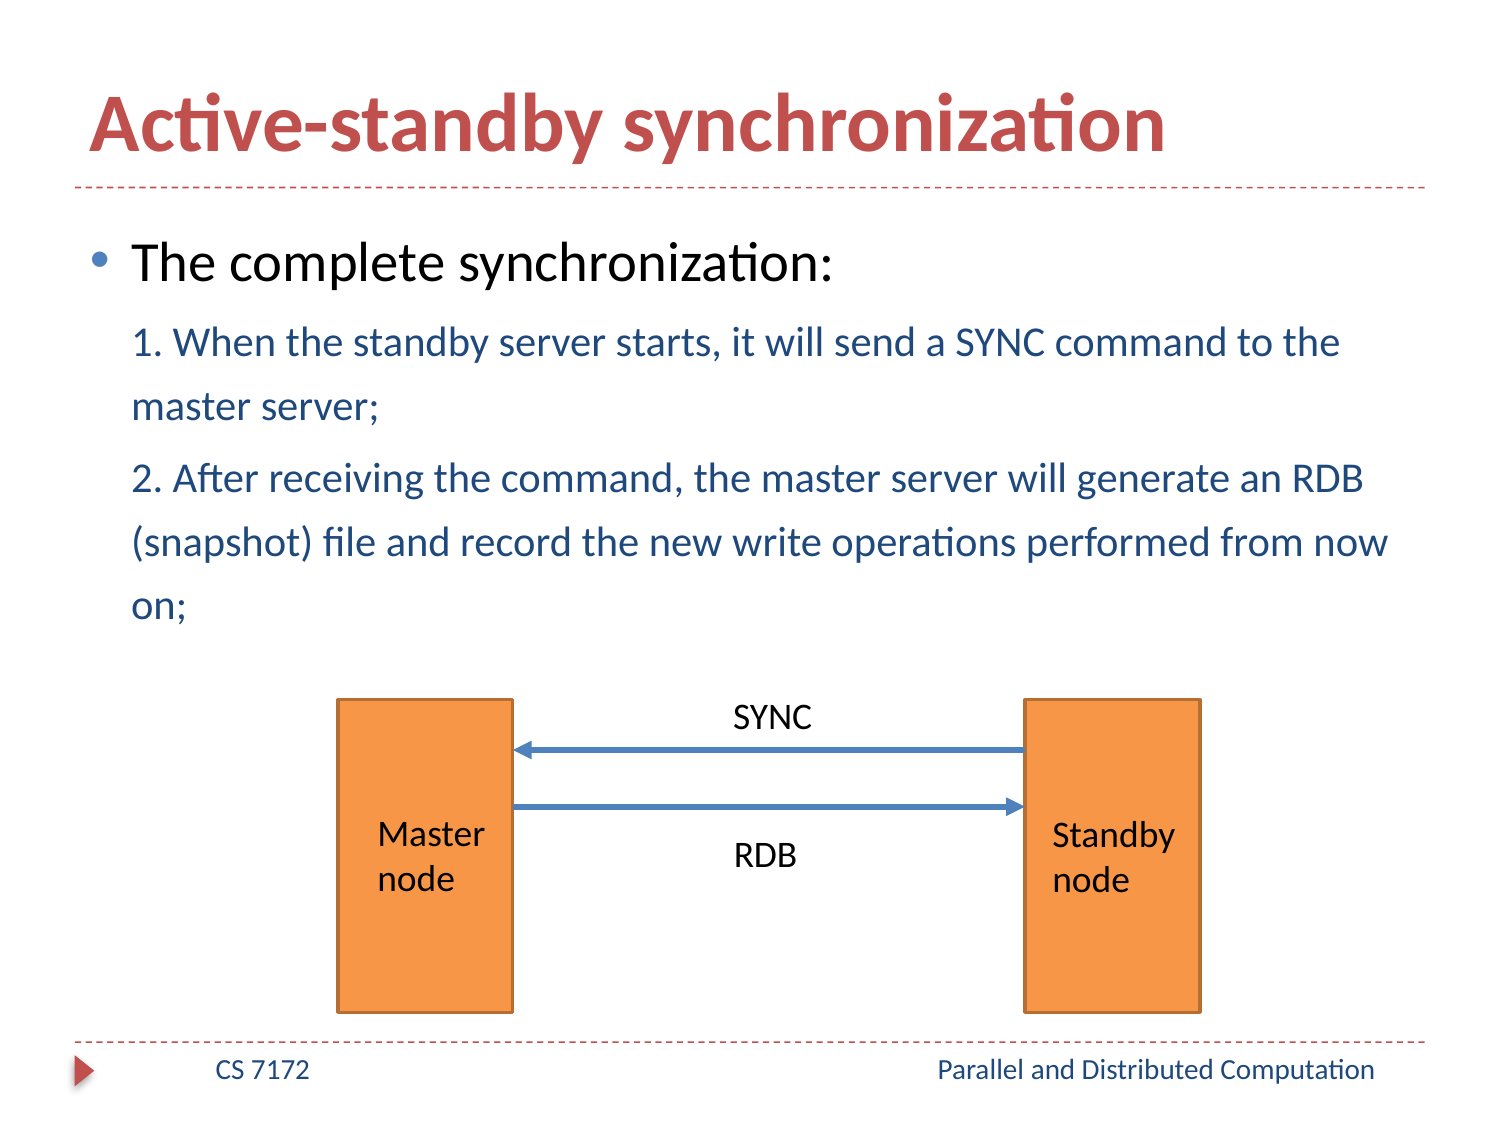

# Active-standby synchronization
The complete synchronization:
1. When the standby server starts, it will send a SYNC command to the master server;
2. After receiving the command, the master server will generate an RDB (snapshot) file and record the new write operations performed from now on;
SYNC

Master node
Standby node
RDB
CS 7172
Parallel and Distributed Computation